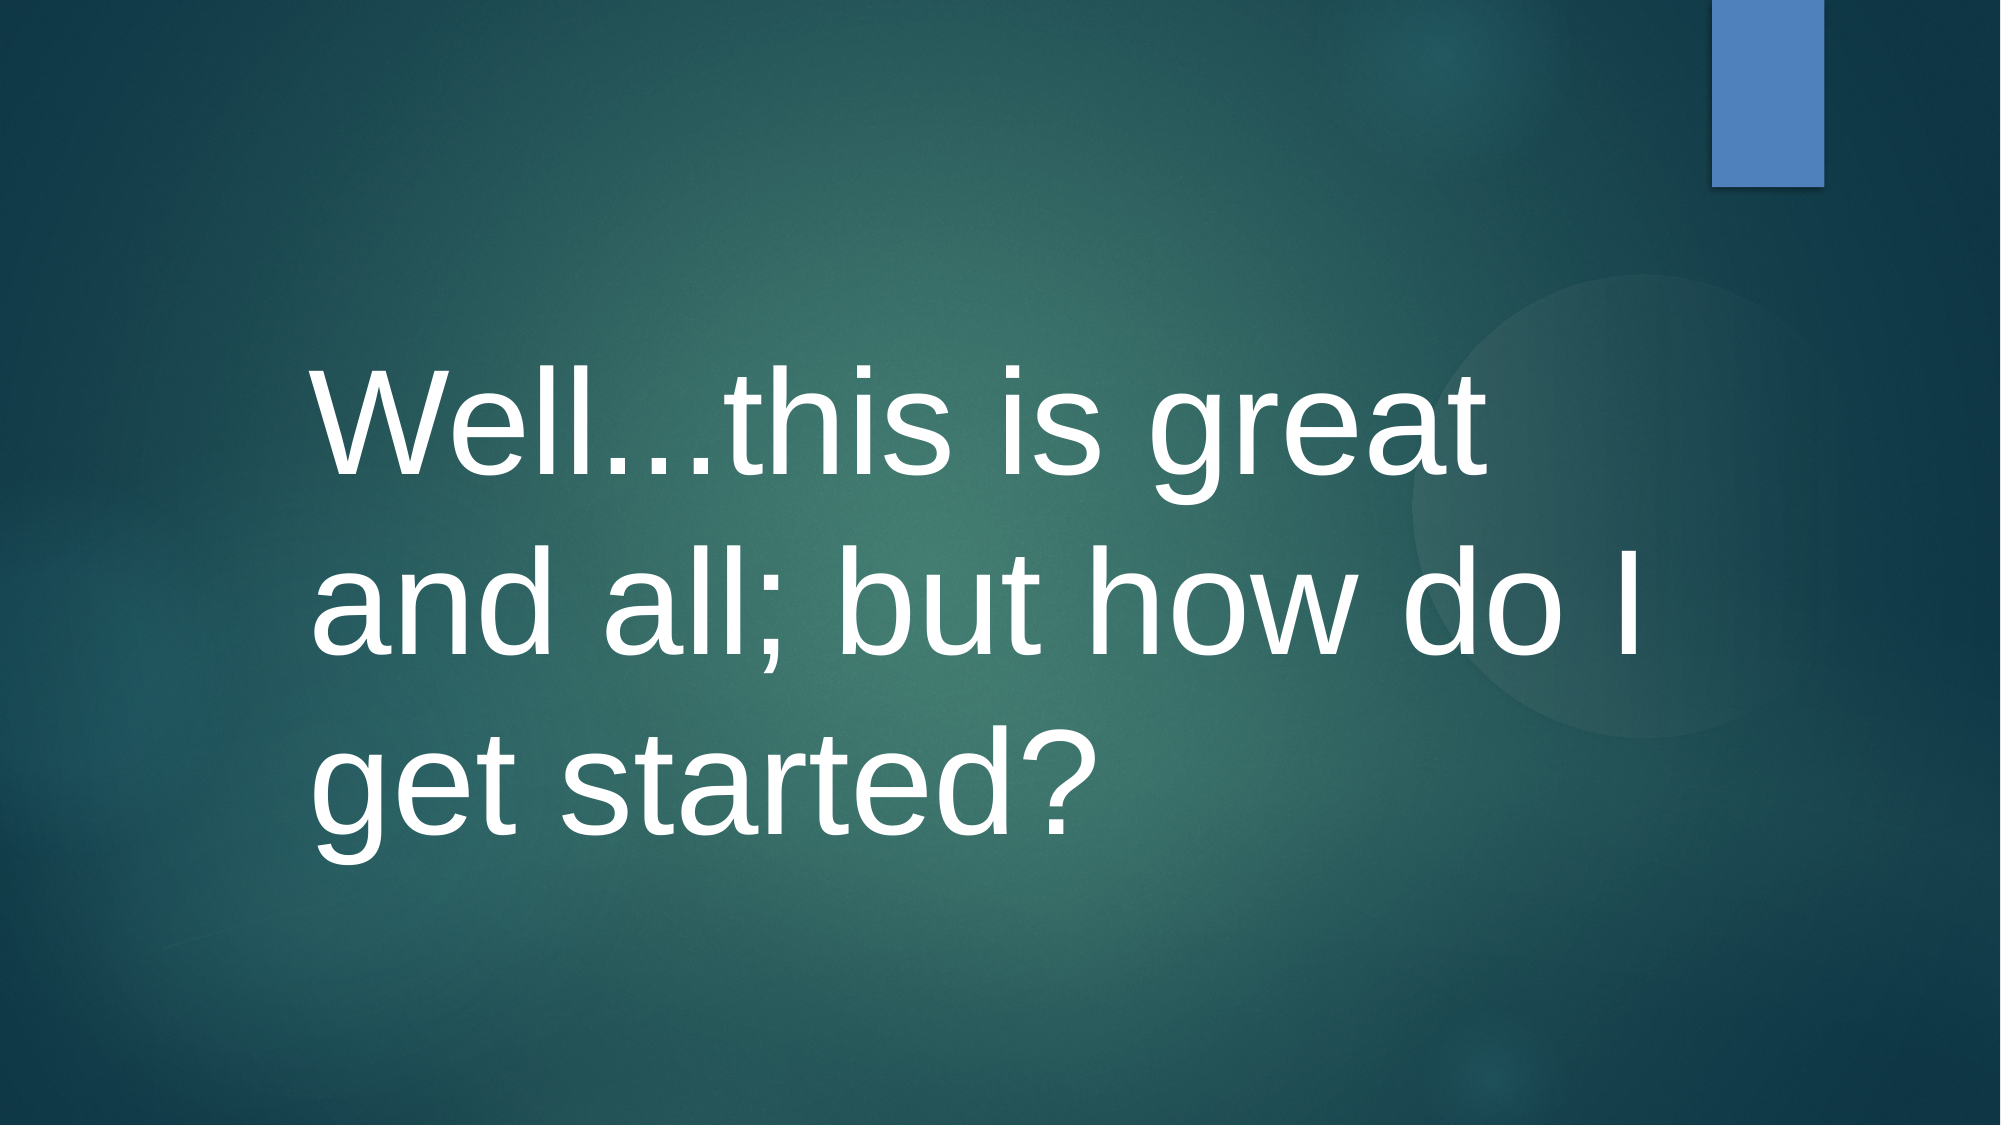

Well...this is great and all; but how do I get started?